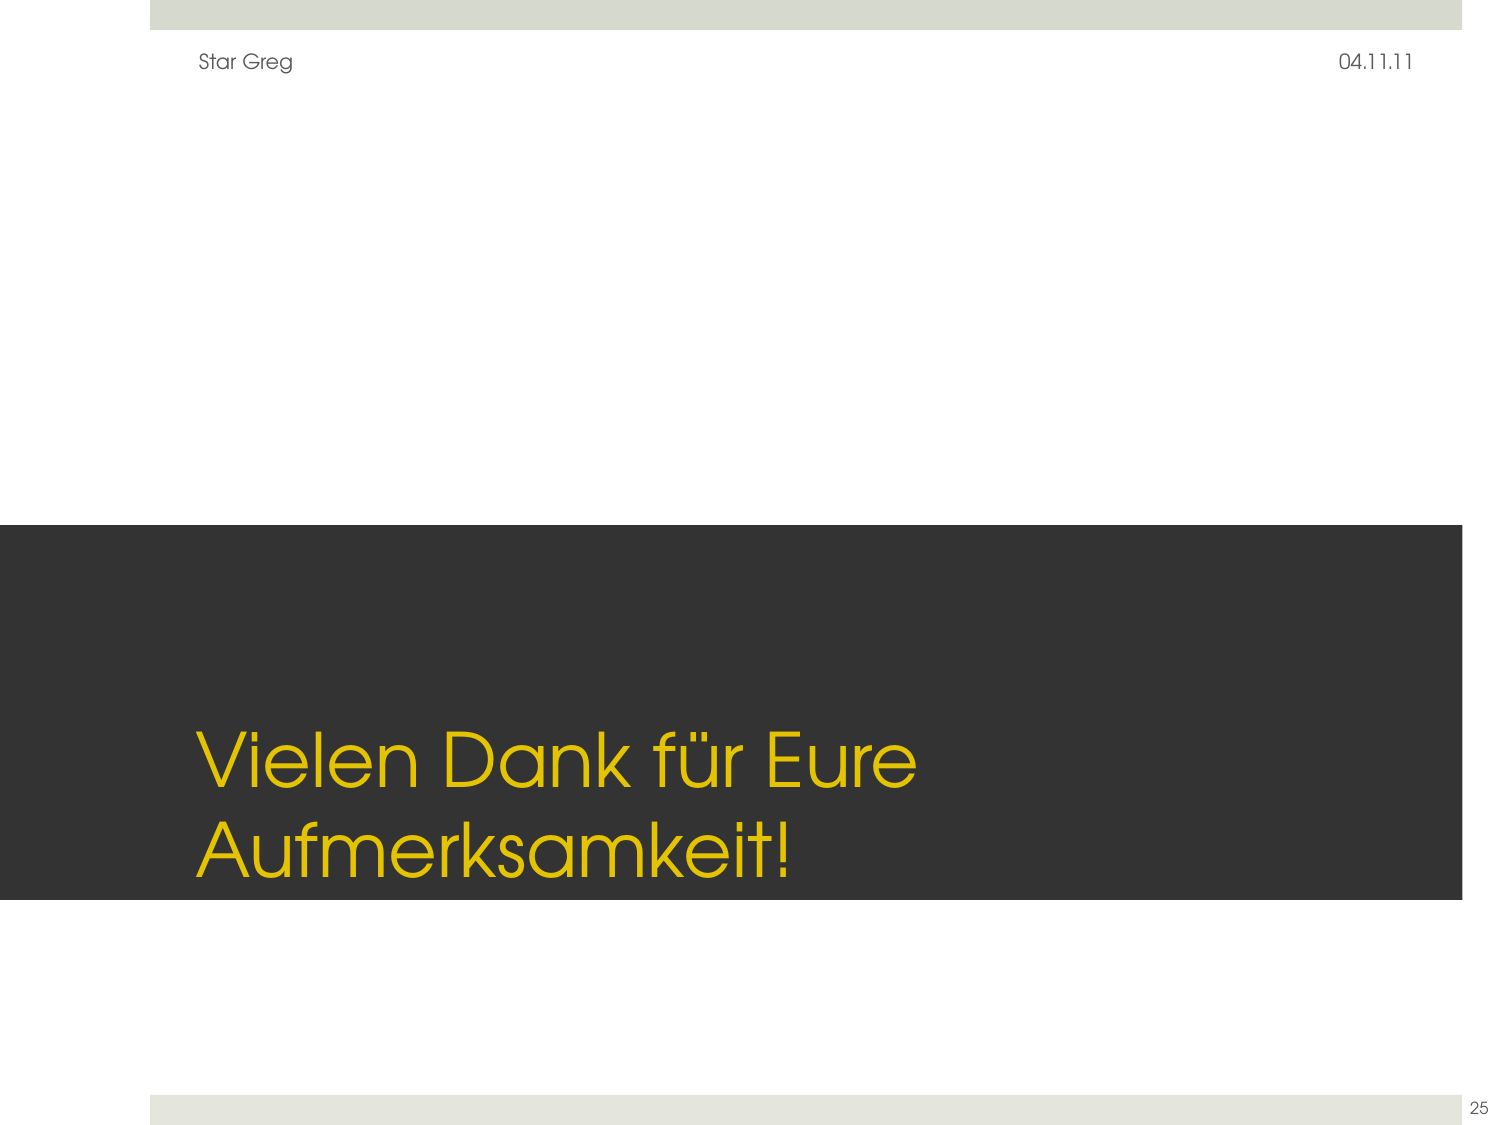

Star Greg
04.11.11
# Vielen Dank für Eure Aufmerksamkeit!
25